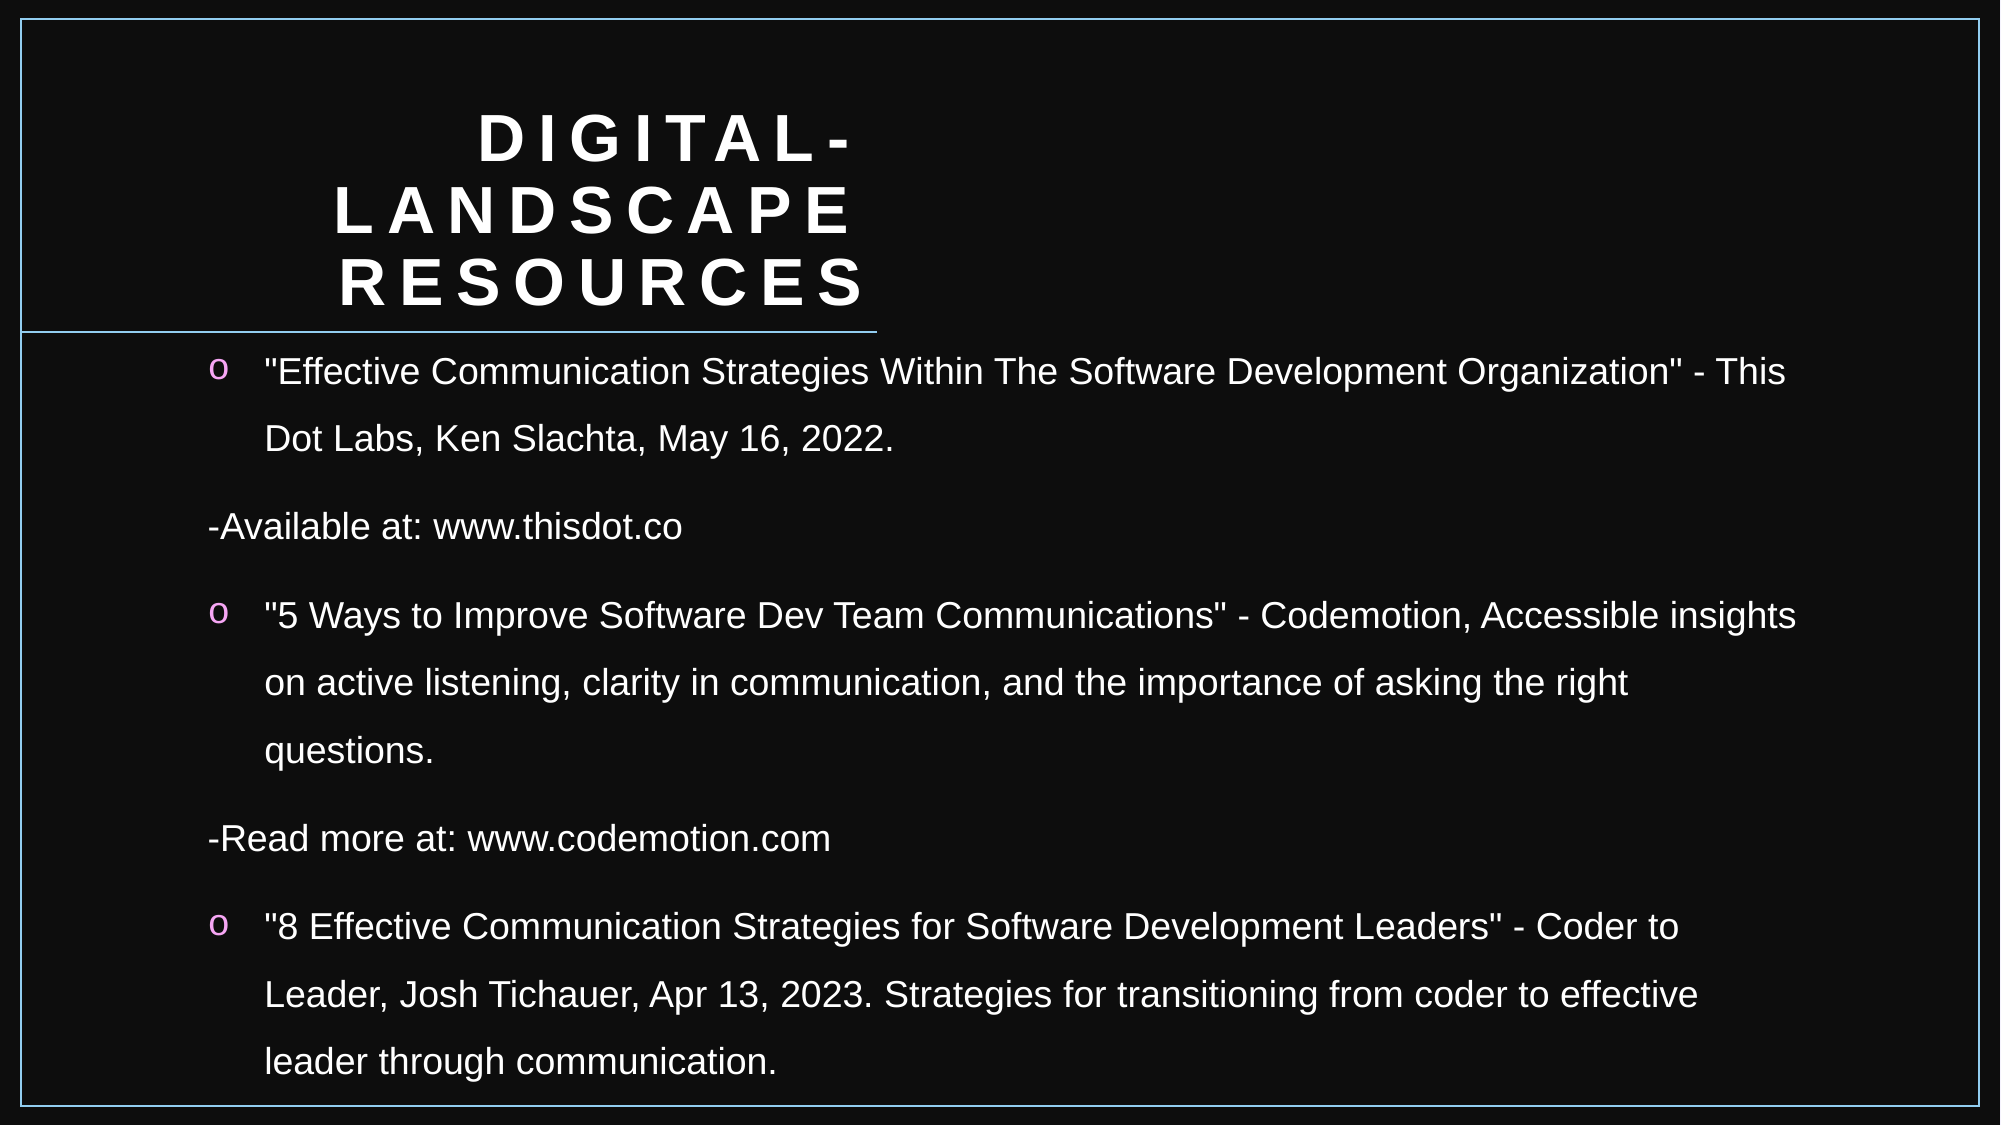

# Digital-Landscape reSources

"Effective Communication Strategies Within The Software Development Organization" - This Dot Labs, Ken Slachta, May 16, 2022.
-Available at: www.thisdot.co
"5 Ways to Improve Software Dev Team Communications" - Codemotion, Accessible insights on active listening, clarity in communication, and the importance of asking the right questions.
-Read more at: www.codemotion.com
"8 Effective Communication Strategies for Software Development Leaders" - Coder to Leader, Josh Tichauer, Apr 13, 2023. Strategies for transitioning from coder to effective leader through communication.
-Learn more at: www.codertoleader.com